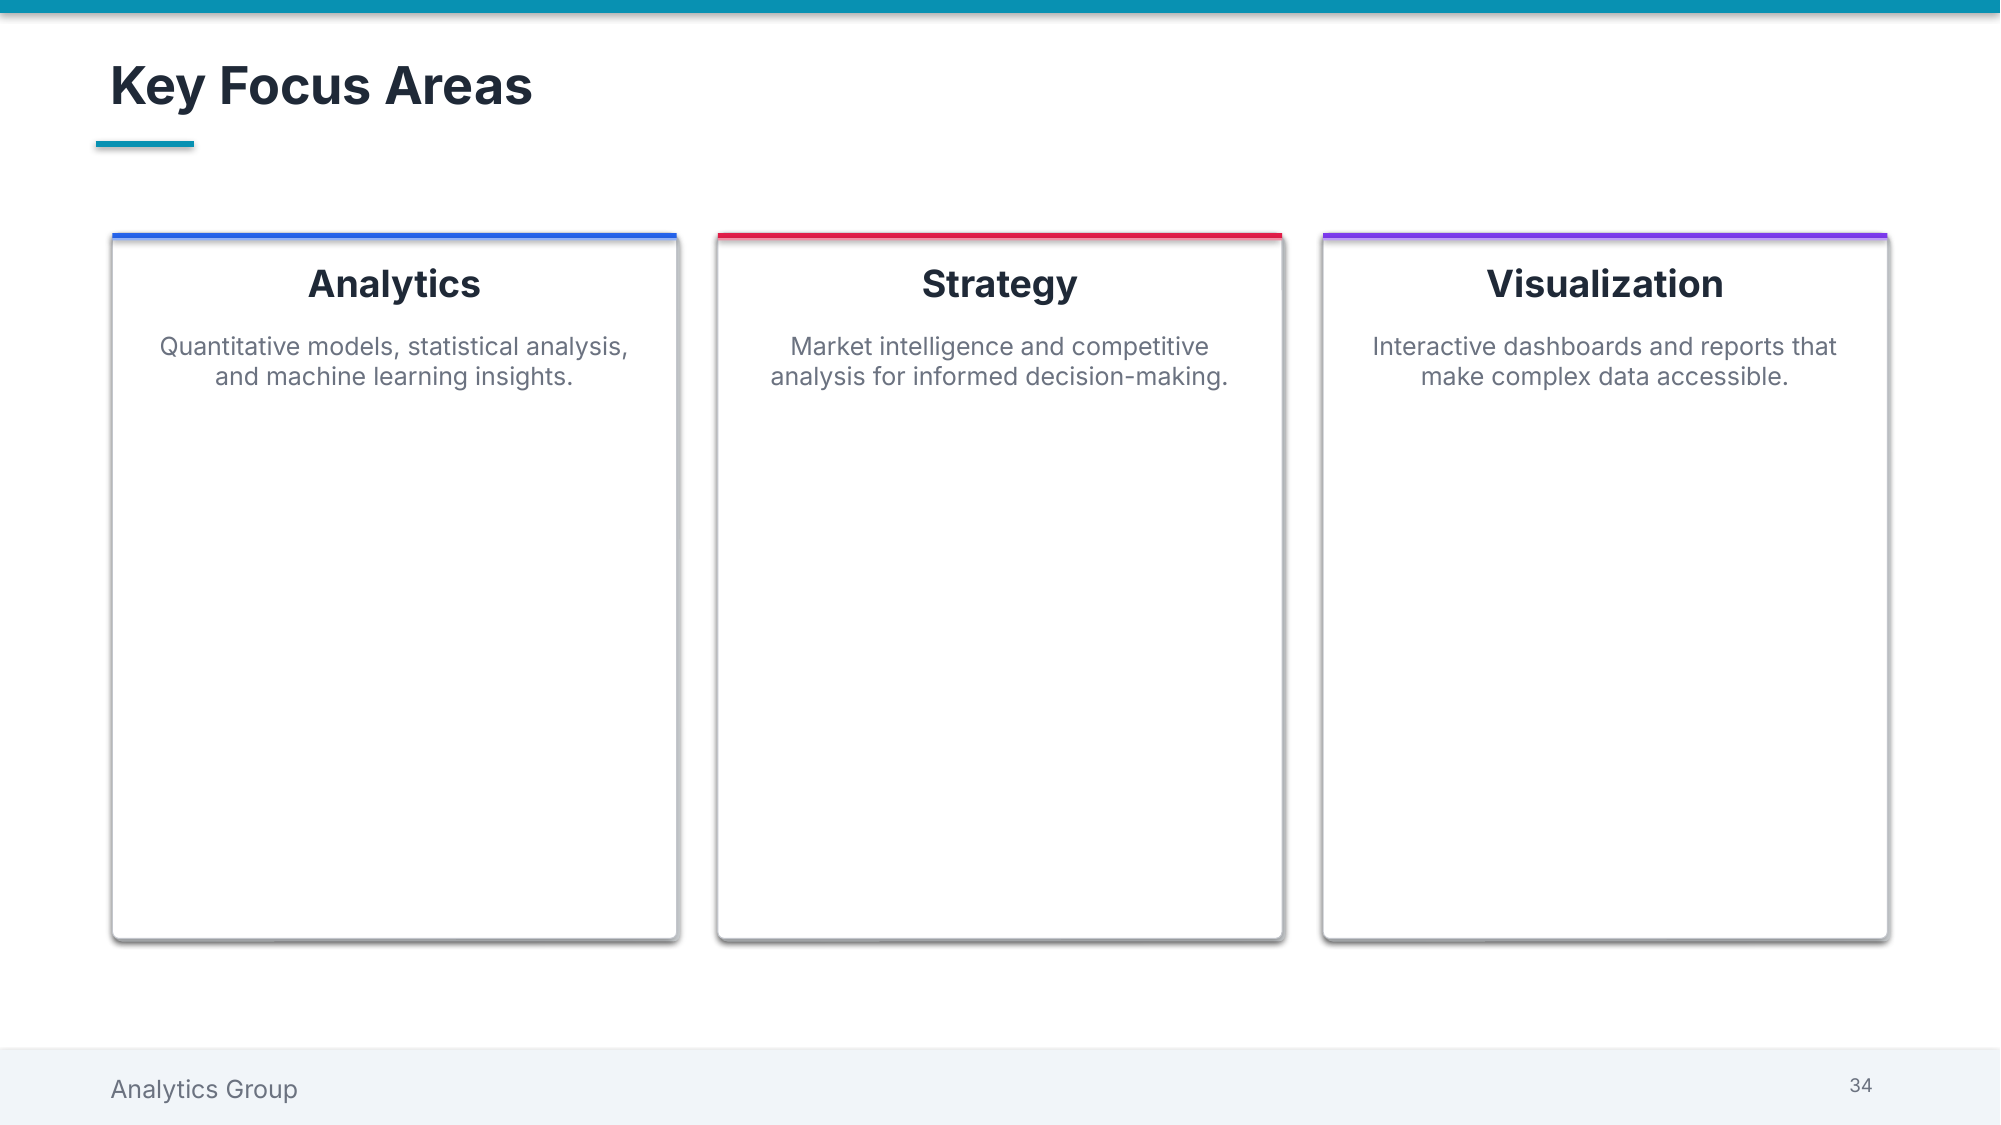

Key Focus Areas

Analytics
Strategy
Visualization
Quantitative models, statistical analysis, and machine learning insights.
Market intelligence and competitive analysis for informed decision-making.
Interactive dashboards and reports that make complex data accessible.

Analytics Group
34